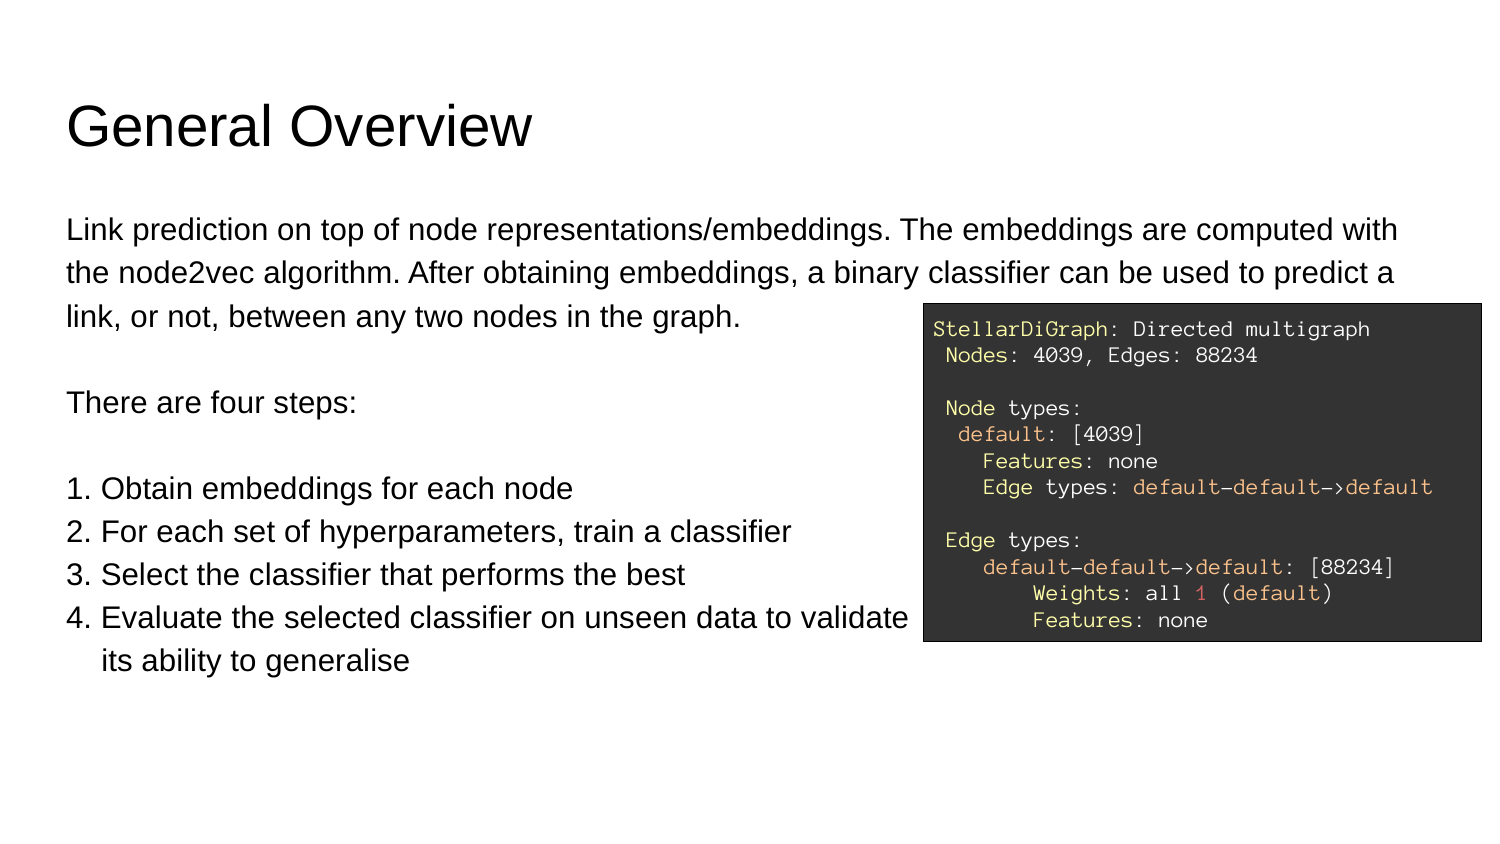

# General Overview
Link prediction on top of node representations/embeddings. The embeddings are computed with the node2vec algorithm. After obtaining embeddings, a binary classifier can be used to predict a link, or not, between any two nodes in the graph.

There are four steps:

1. Obtain embeddings for each node
2. For each set of hyperparameters, train a classifier
3. Select the classifier that performs the best
4. Evaluate the selected classifier on unseen data to validate
    its ability to generalise

| StellarDiGraph: Directed multigraph Nodes: 4039, Edges: 88234 Node types: default: [4039] Features: none Edge types: default-default->default Edge types: default-default->default: [88234] Weights: all 1 (default) Features: none |
| --- |